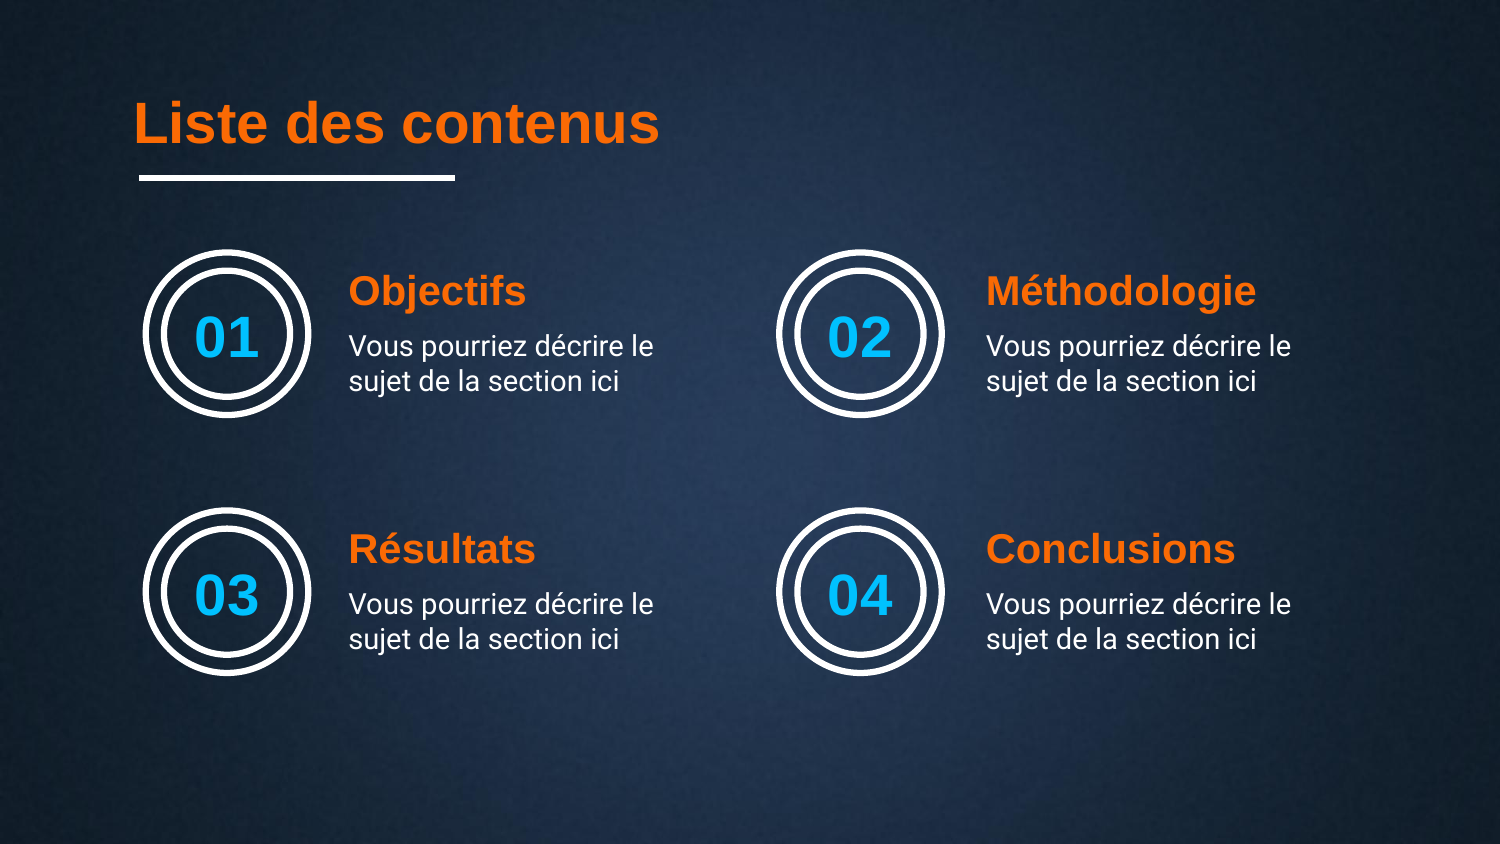

Liste des contenus

# Objectifs
Méthodologie
01
02
Vous pourriez décrire le sujet de la section ici
Vous pourriez décrire le sujet de la section ici

Résultats
Conclusions
03
04
Vous pourriez décrire le sujet de la section ici
Vous pourriez décrire le sujet de la section ici